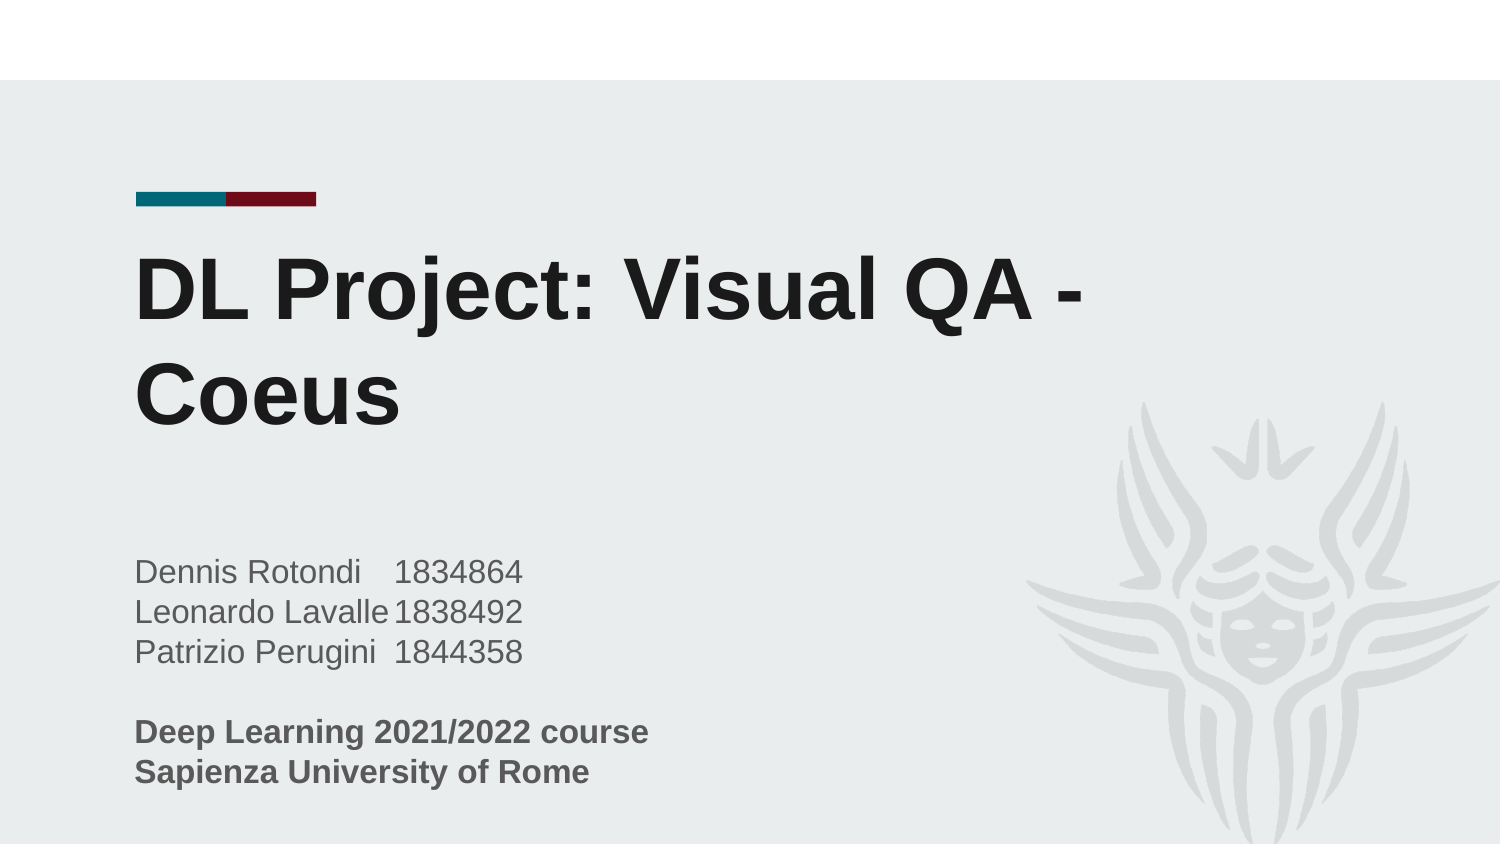

# DL Project: Visual QA - Coeus

Dennis Rotondi
Leonardo Lavalle
Patrizio Perugini

Deep Learning 2021/2022 course
Sapienza University of Rome
  1834864
  1838492
  1844358